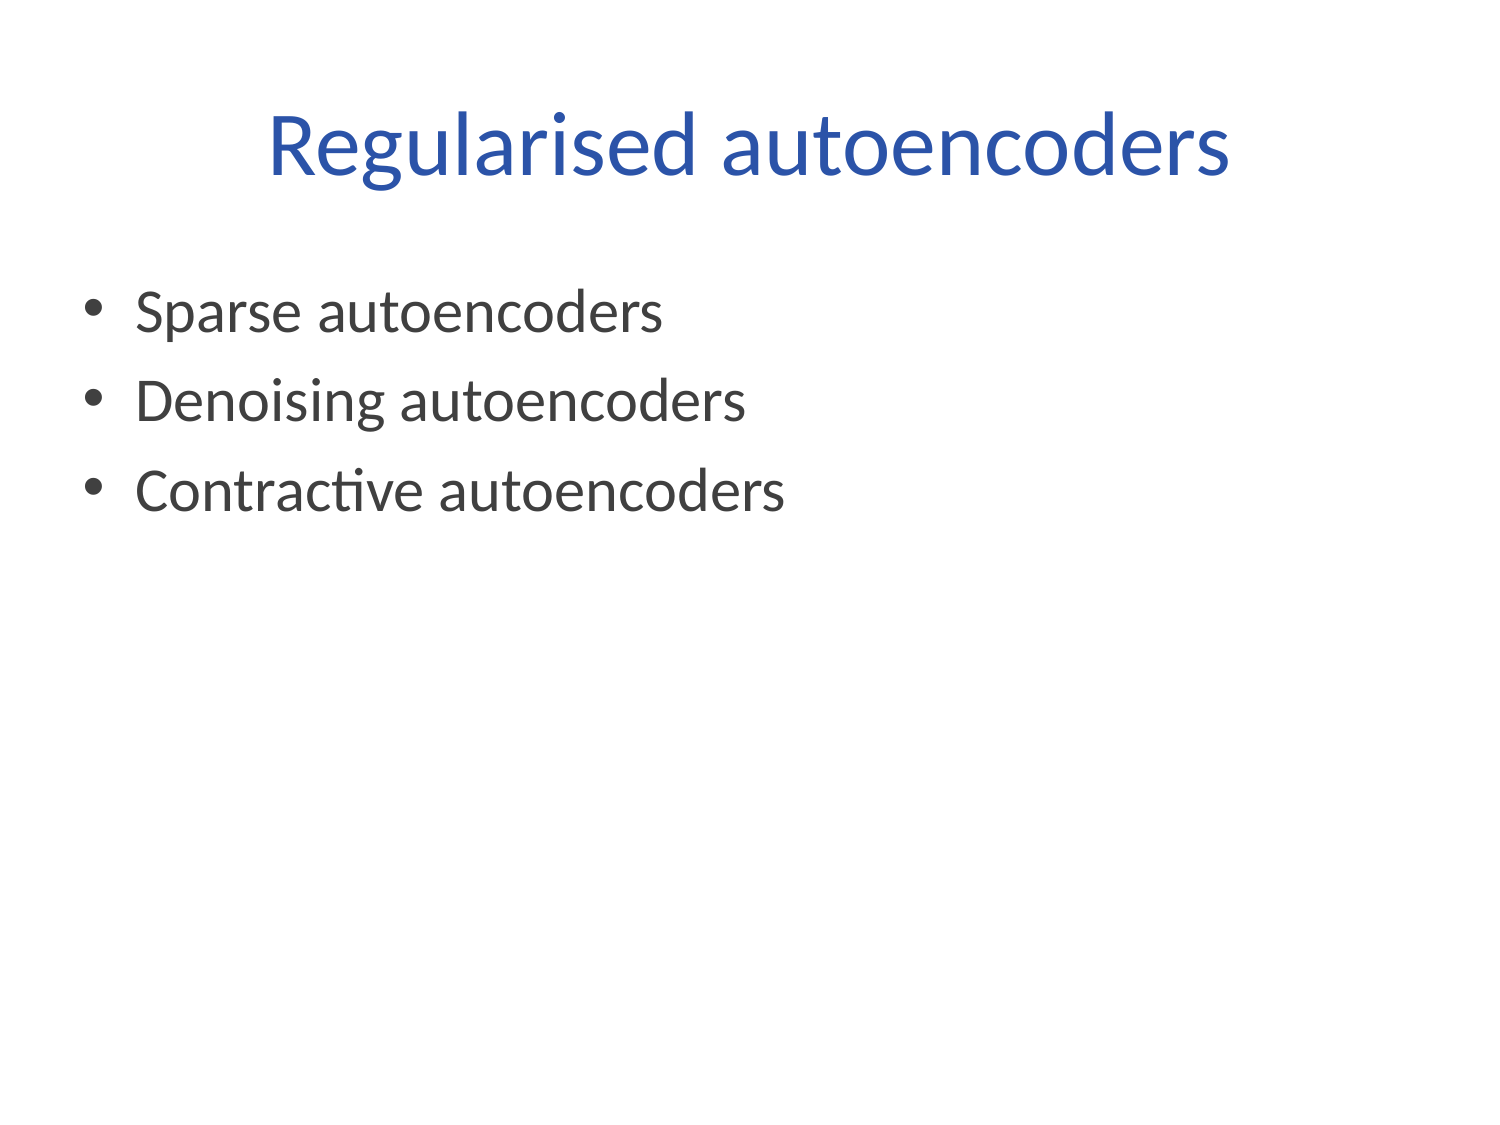

# Regularised autoencoders
Sparse autoencoders
Denoising autoencoders
Contractive autoencoders
37